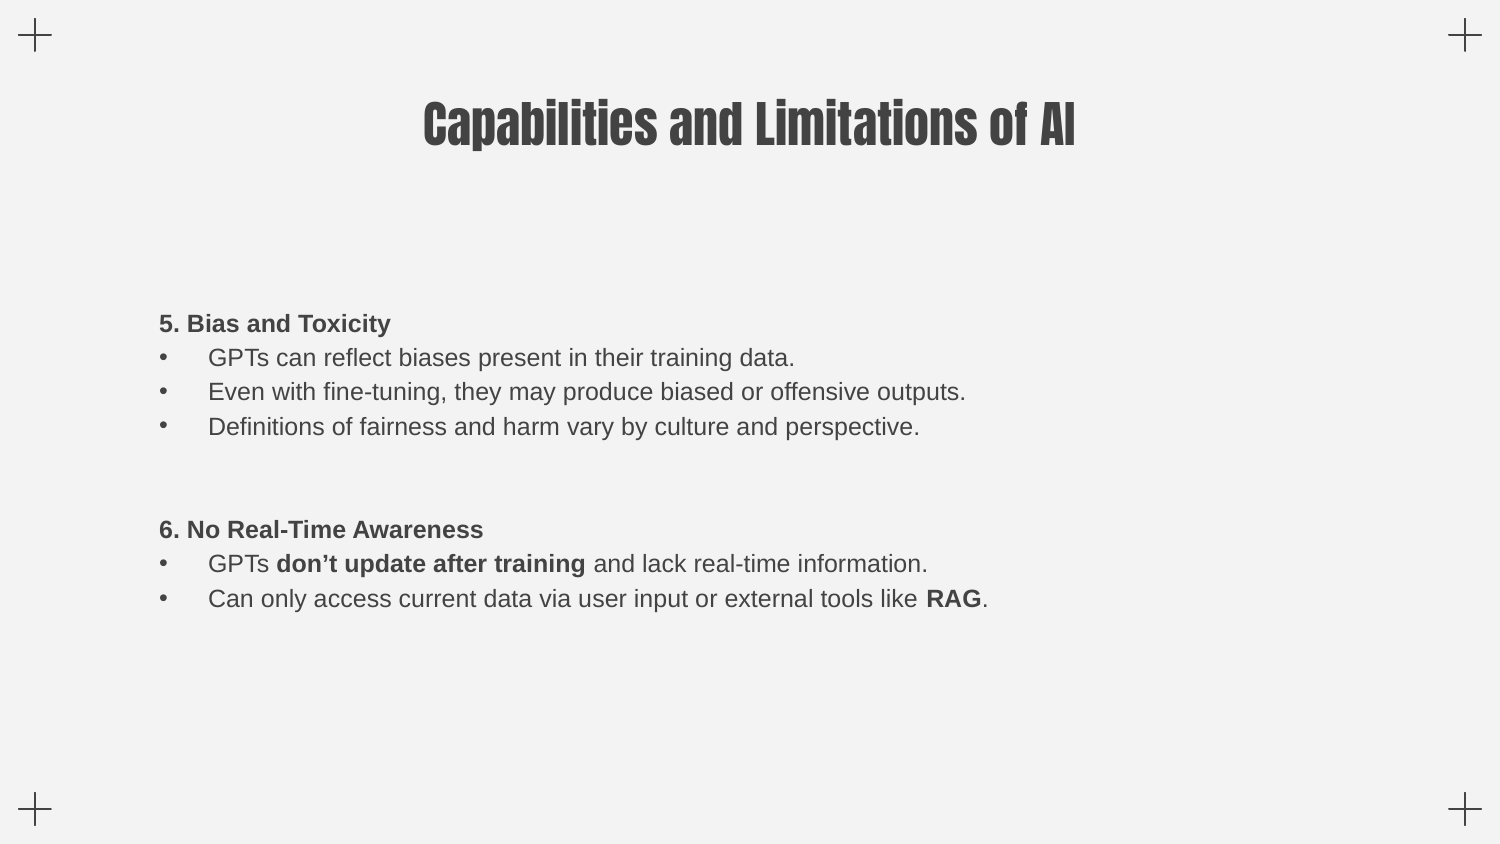

# Capabilities and Limitations of AI
5. Bias and Toxicity
GPTs can reflect biases present in their training data.
Even with fine-tuning, they may produce biased or offensive outputs.
Definitions of fairness and harm vary by culture and perspective.

6. No Real-Time Awareness
GPTs don’t update after training and lack real-time information.
Can only access current data via user input or external tools like RAG.